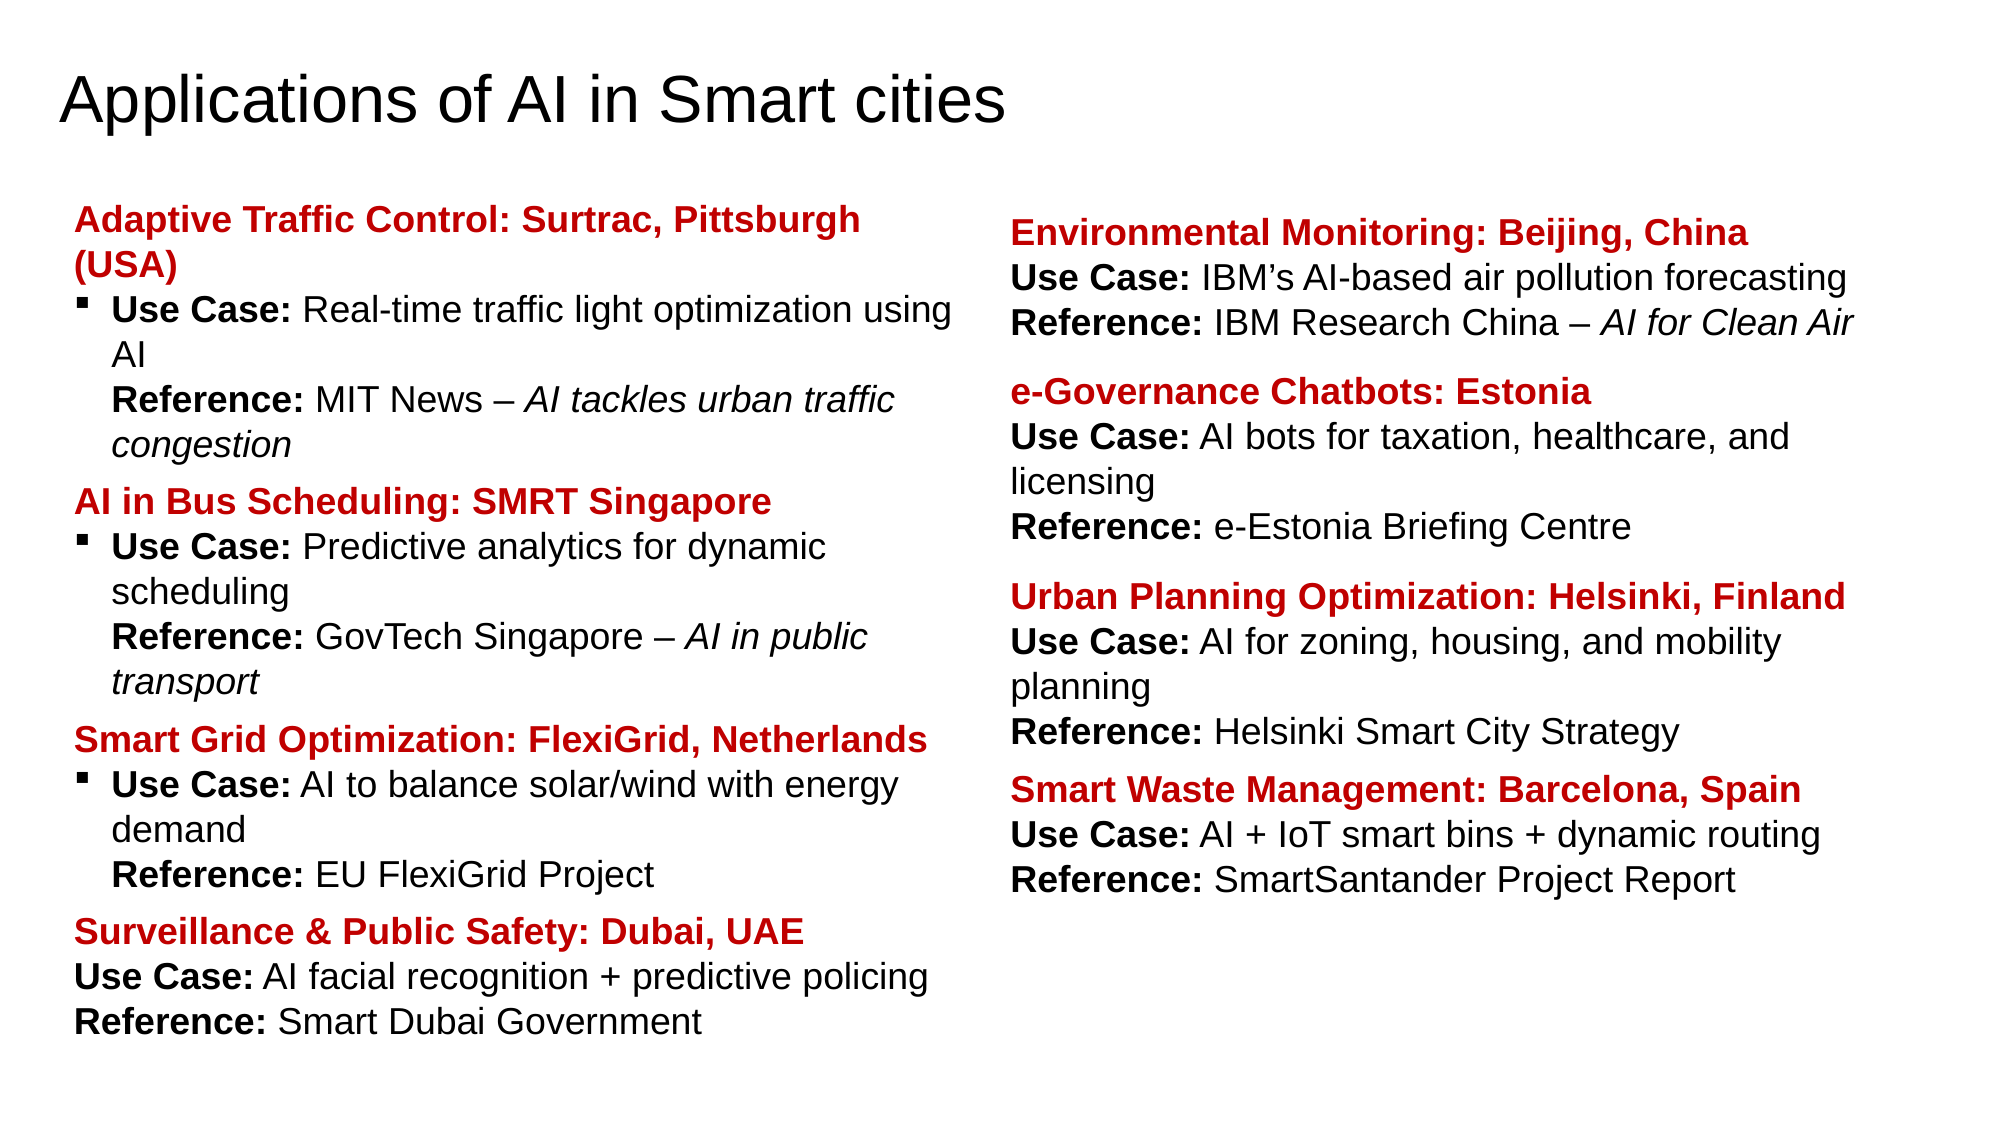

# Applications of AI in Smart cities
Adaptive Traffic Control: Surtrac, Pittsburgh (USA)
Use Case: Real-time traffic light optimization using AI
Reference: MIT News – AI tackles urban traffic congestion

AI in Bus Scheduling: SMRT Singapore
Use Case: Predictive analytics for dynamic scheduling
Reference: GovTech Singapore – AI in public transport

Smart Grid Optimization: FlexiGrid, Netherlands
Use Case: AI to balance solar/wind with energy demand
Reference: EU FlexiGrid Project

Surveillance & Public Safety: Dubai, UAE
Use Case: AI facial recognition + predictive policing
Reference: Smart Dubai Government
Environmental Monitoring: Beijing, China
Use Case: IBM’s AI-based air pollution forecasting
Reference: IBM Research China – AI for Clean Air

e-Governance Chatbots: Estonia
Use Case: AI bots for taxation, healthcare, and licensing
Reference: e-Estonia Briefing Centre

Urban Planning Optimization: Helsinki, Finland
Use Case: AI for zoning, housing, and mobility planning
Reference: Helsinki Smart City Strategy

Smart Waste Management: Barcelona, Spain
Use Case: AI + IoT smart bins + dynamic routing
Reference: SmartSantander Project Report